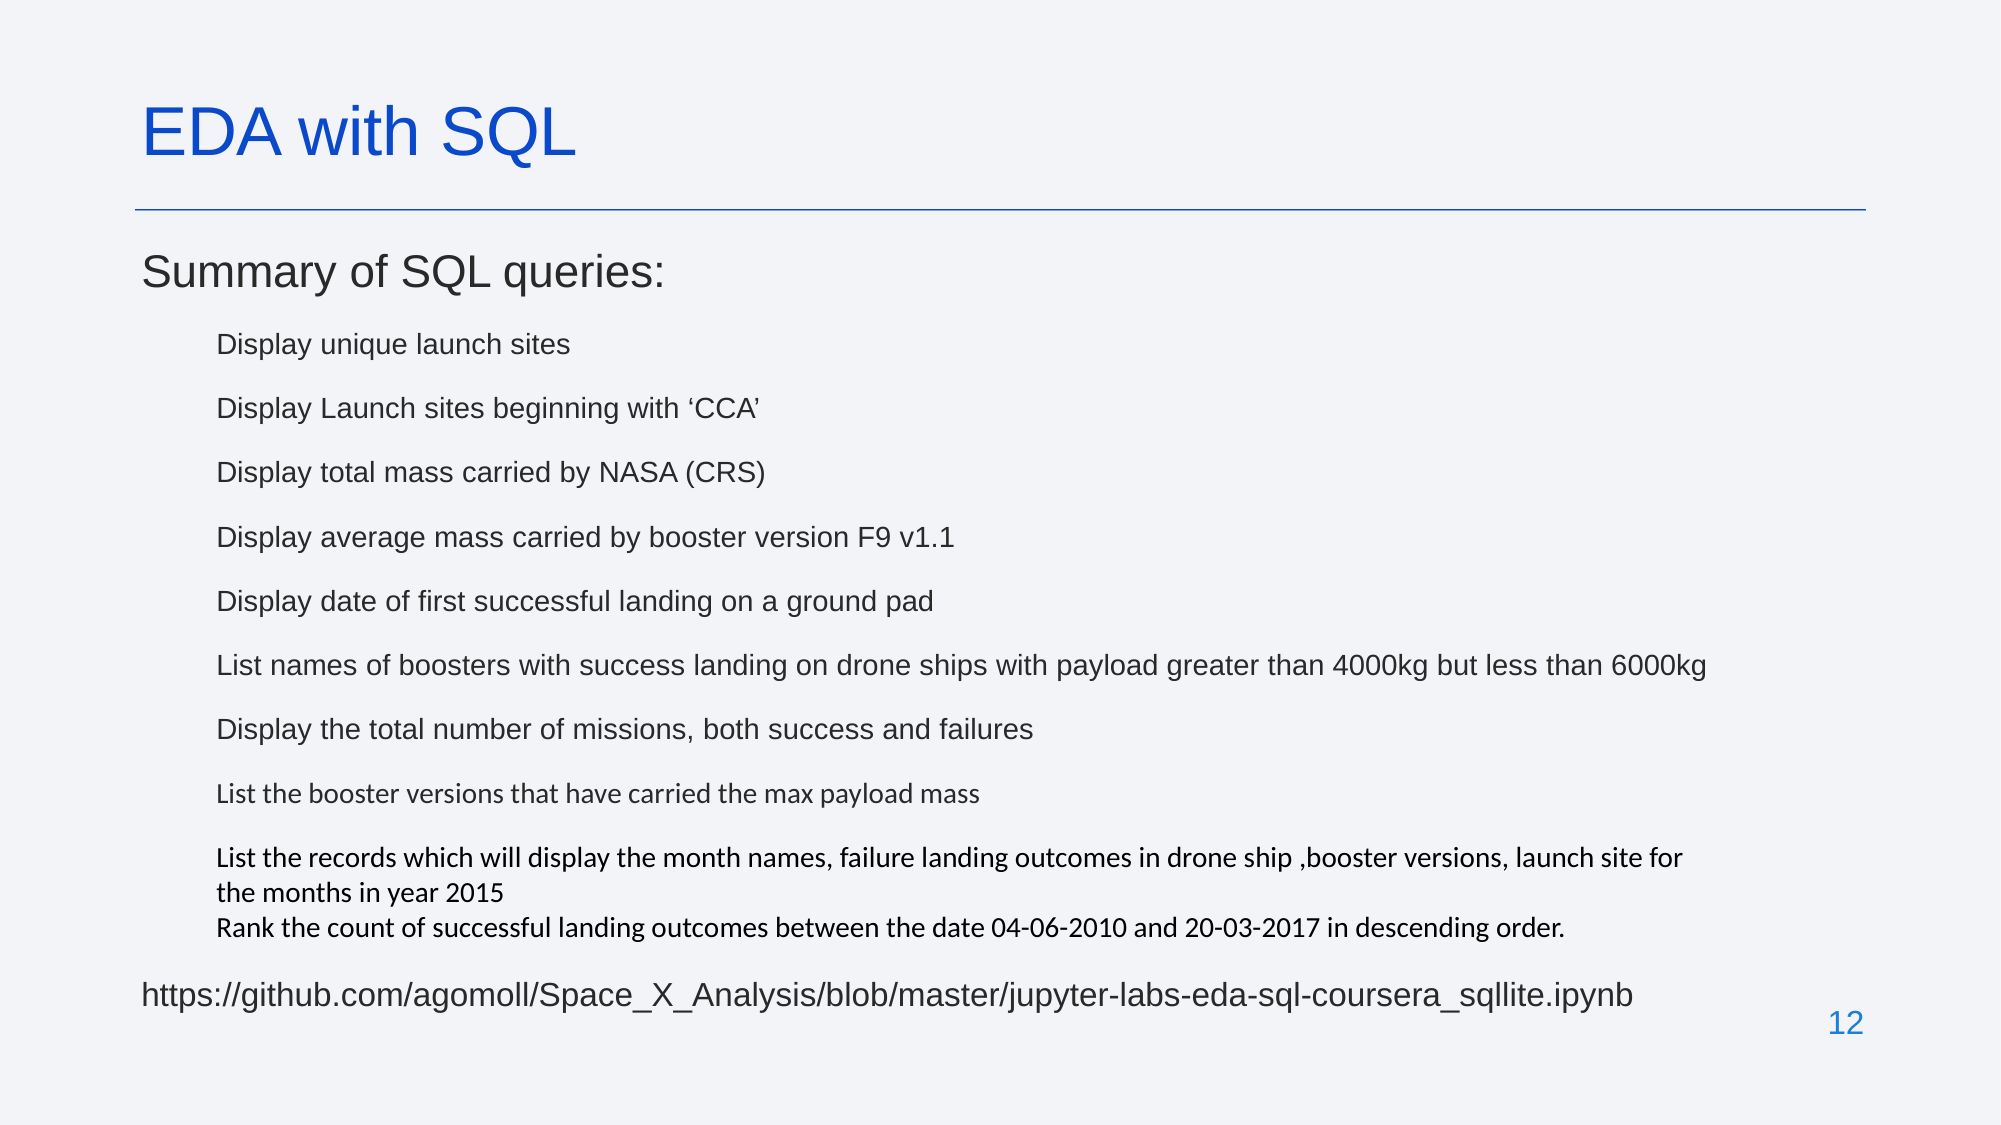

EDA with SQL
Summary of SQL queries:
Display unique launch sites
Display Launch sites beginning with ‘CCA’
Display total mass carried by NASA (CRS)
Display average mass carried by booster version F9 v1.1
Display date of first successful landing on a ground pad
List names of boosters with success landing on drone ships with payload greater than 4000kg but less than 6000kg
Display the total number of missions, both success and failures
List the booster versions that have carried the max payload mass
List the records which will display the month names, failure landing outcomes in drone ship ,booster versions, launch site for the months in year 2015
Rank the count of successful landing outcomes between the date 04-06-2010 and 20-03-2017 in descending order.
https://github.com/agomoll/Space_X_Analysis/blob/master/jupyter-labs-eda-sql-coursera_sqllite.ipynb

12